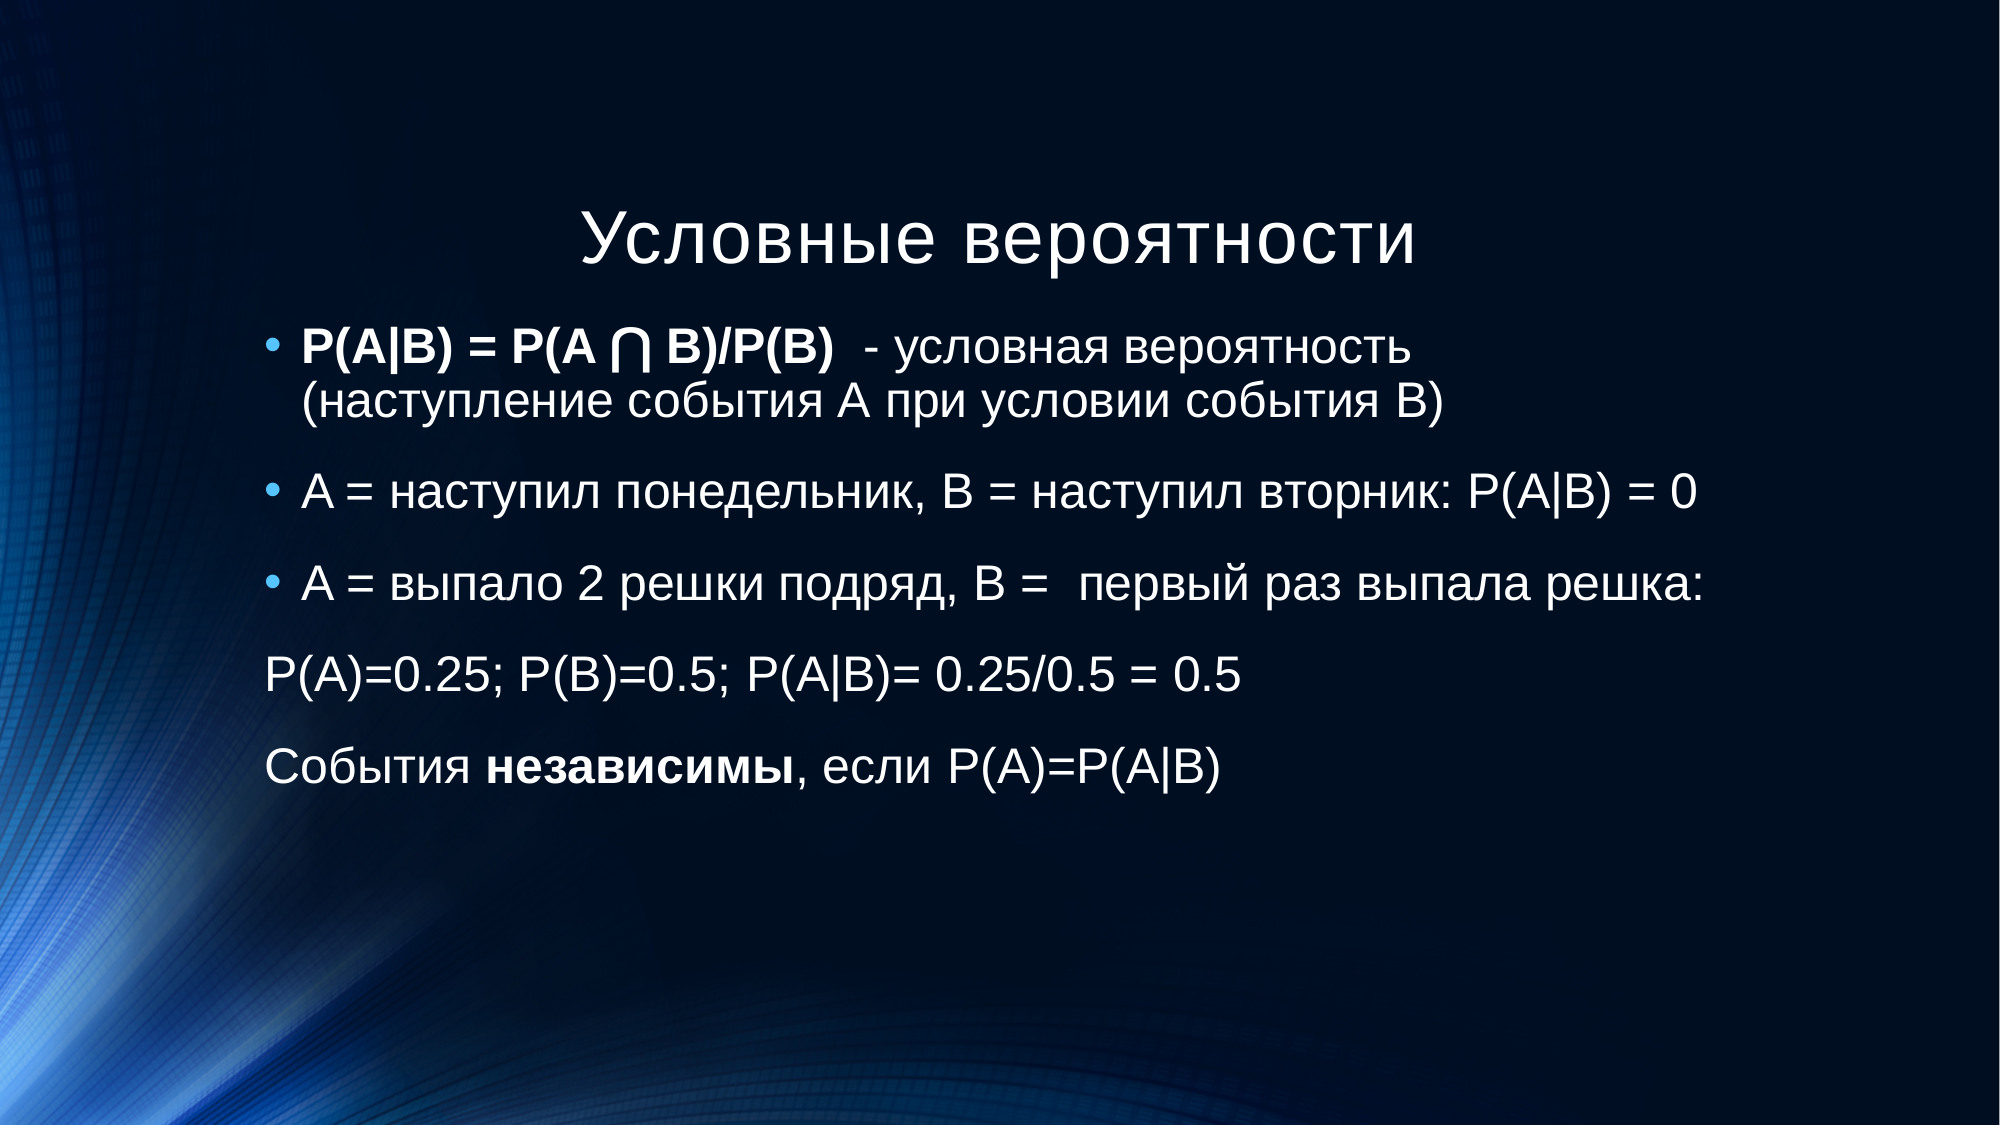

# Условные вероятности
P(A|B) = P(A ⋂ B)/P(B)  - условная вероятность (наступление события А при условии события B)
A = наступил понедельник, B = наступил вторник: P(A|B) = 0
A = выпало 2 решки подряд, B =  первый раз выпала решка:
P(A)=0.25; P(B)=0.5; P(A|B)= 0.25/0.5 = 0.5
События независимы, если P(A)=P(A|B)